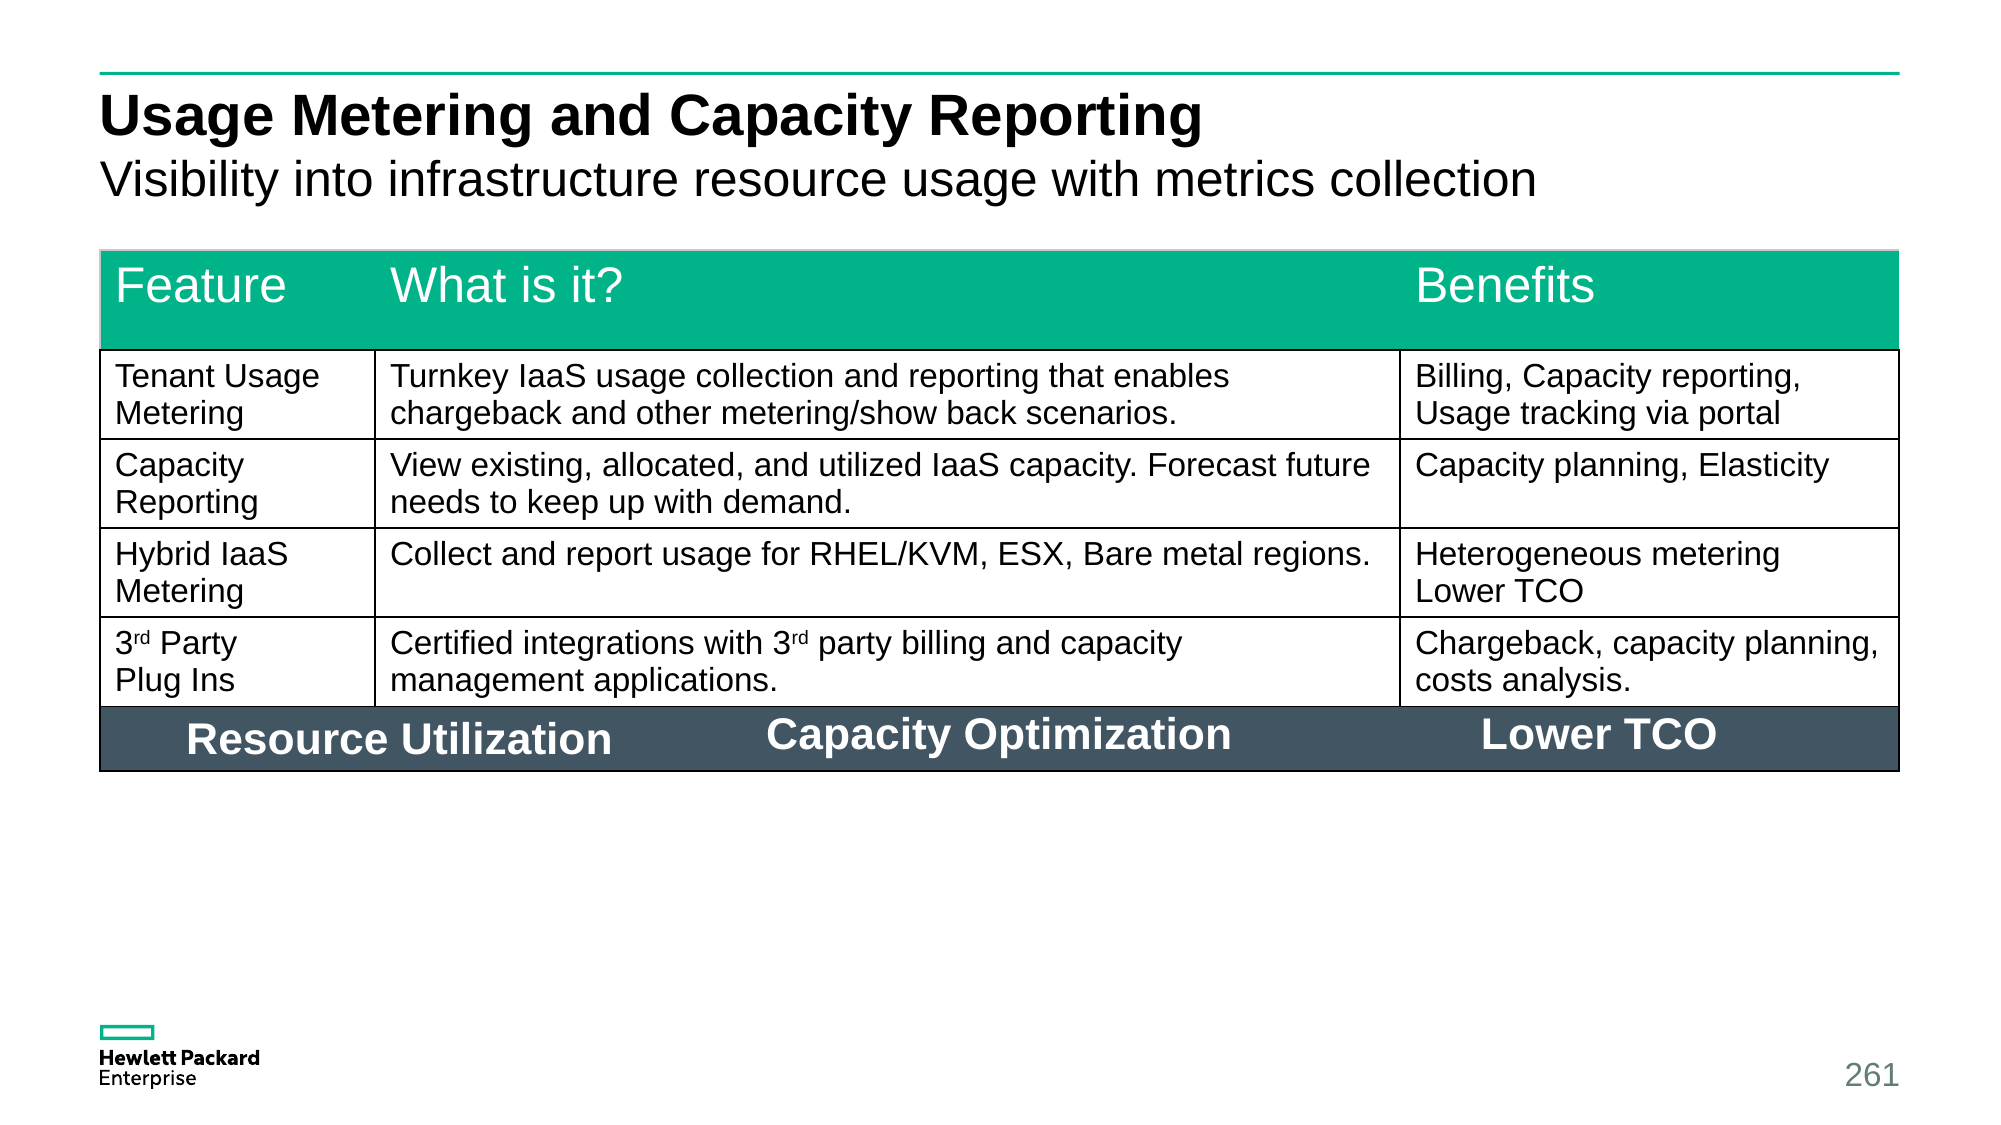

# Usage Metering and Capacity Reporting
Visibility into infrastructure resource usage with metrics collection

| Feature | What is it? |  |  | Benefits |
| --- | --- | --- | --- | --- |
| Tenant Usage Metering | Turnkey IaaS usage collection and reporting that enables chargeback and other metering/show back scenarios. |  |  | Billing, Capacity reporting, Usage tracking via portal |
| Capacity Reporting | View existing, allocated, and utilized IaaS capacity. Forecast future needs to keep up with demand. |  |  | Capacity planning, Elasticity |
| Hybrid IaaS Metering | Collect and report usage for RHEL/KVM, ESX, Bare metal regions. |  |  | Heterogeneous metering Lower TCO |
| 3rd Party Plug Ins | Certified integrations with 3rd party billing and capacity management applications. |  |  | Chargeback, capacity planning, costs analysis. |
| Resource Utilization |  | Capacity Optimization | Lower TCO |  |
261